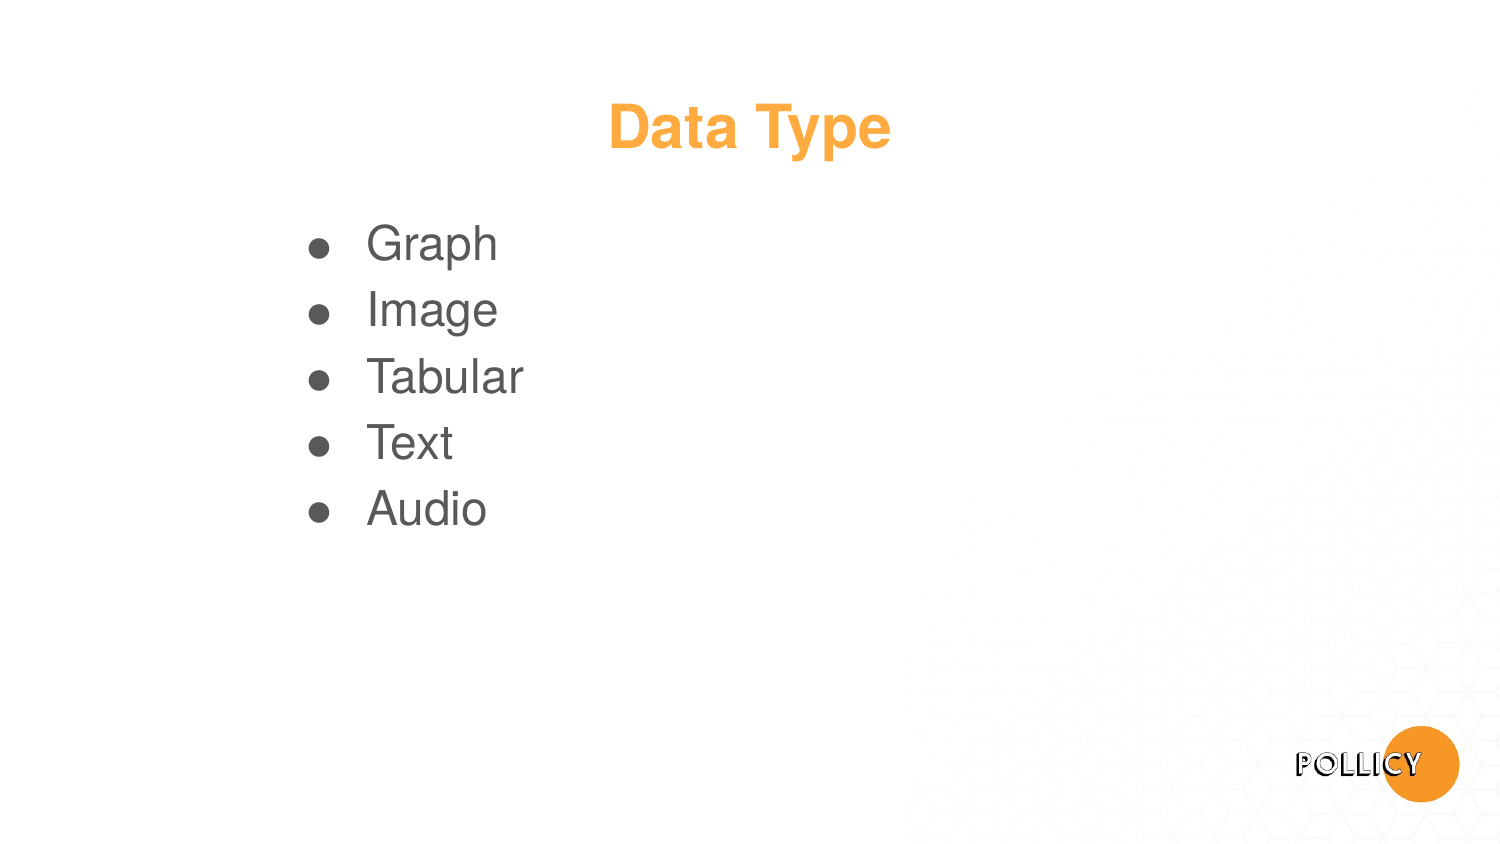

# Data Type
Graph
Image
Tabular
Text
Audio